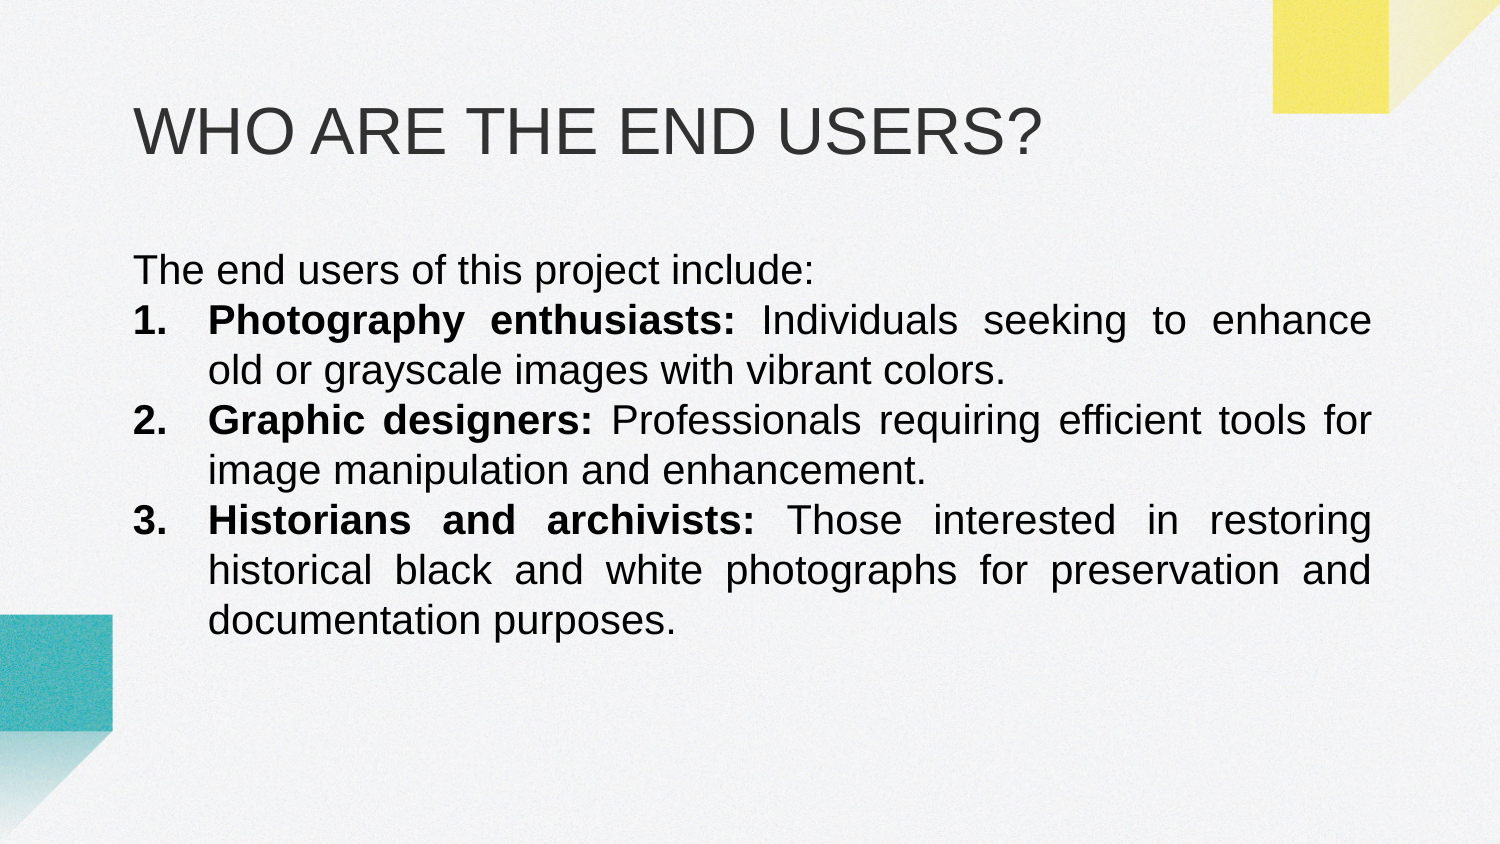

# WHO ARE THE END USERS?
The end users of this project include:
Photography enthusiasts: Individuals seeking to enhance old or grayscale images with vibrant colors.
Graphic designers: Professionals requiring efficient tools for image manipulation and enhancement.
Historians and archivists: Those interested in restoring historical black and white photographs for preservation and documentation purposes.